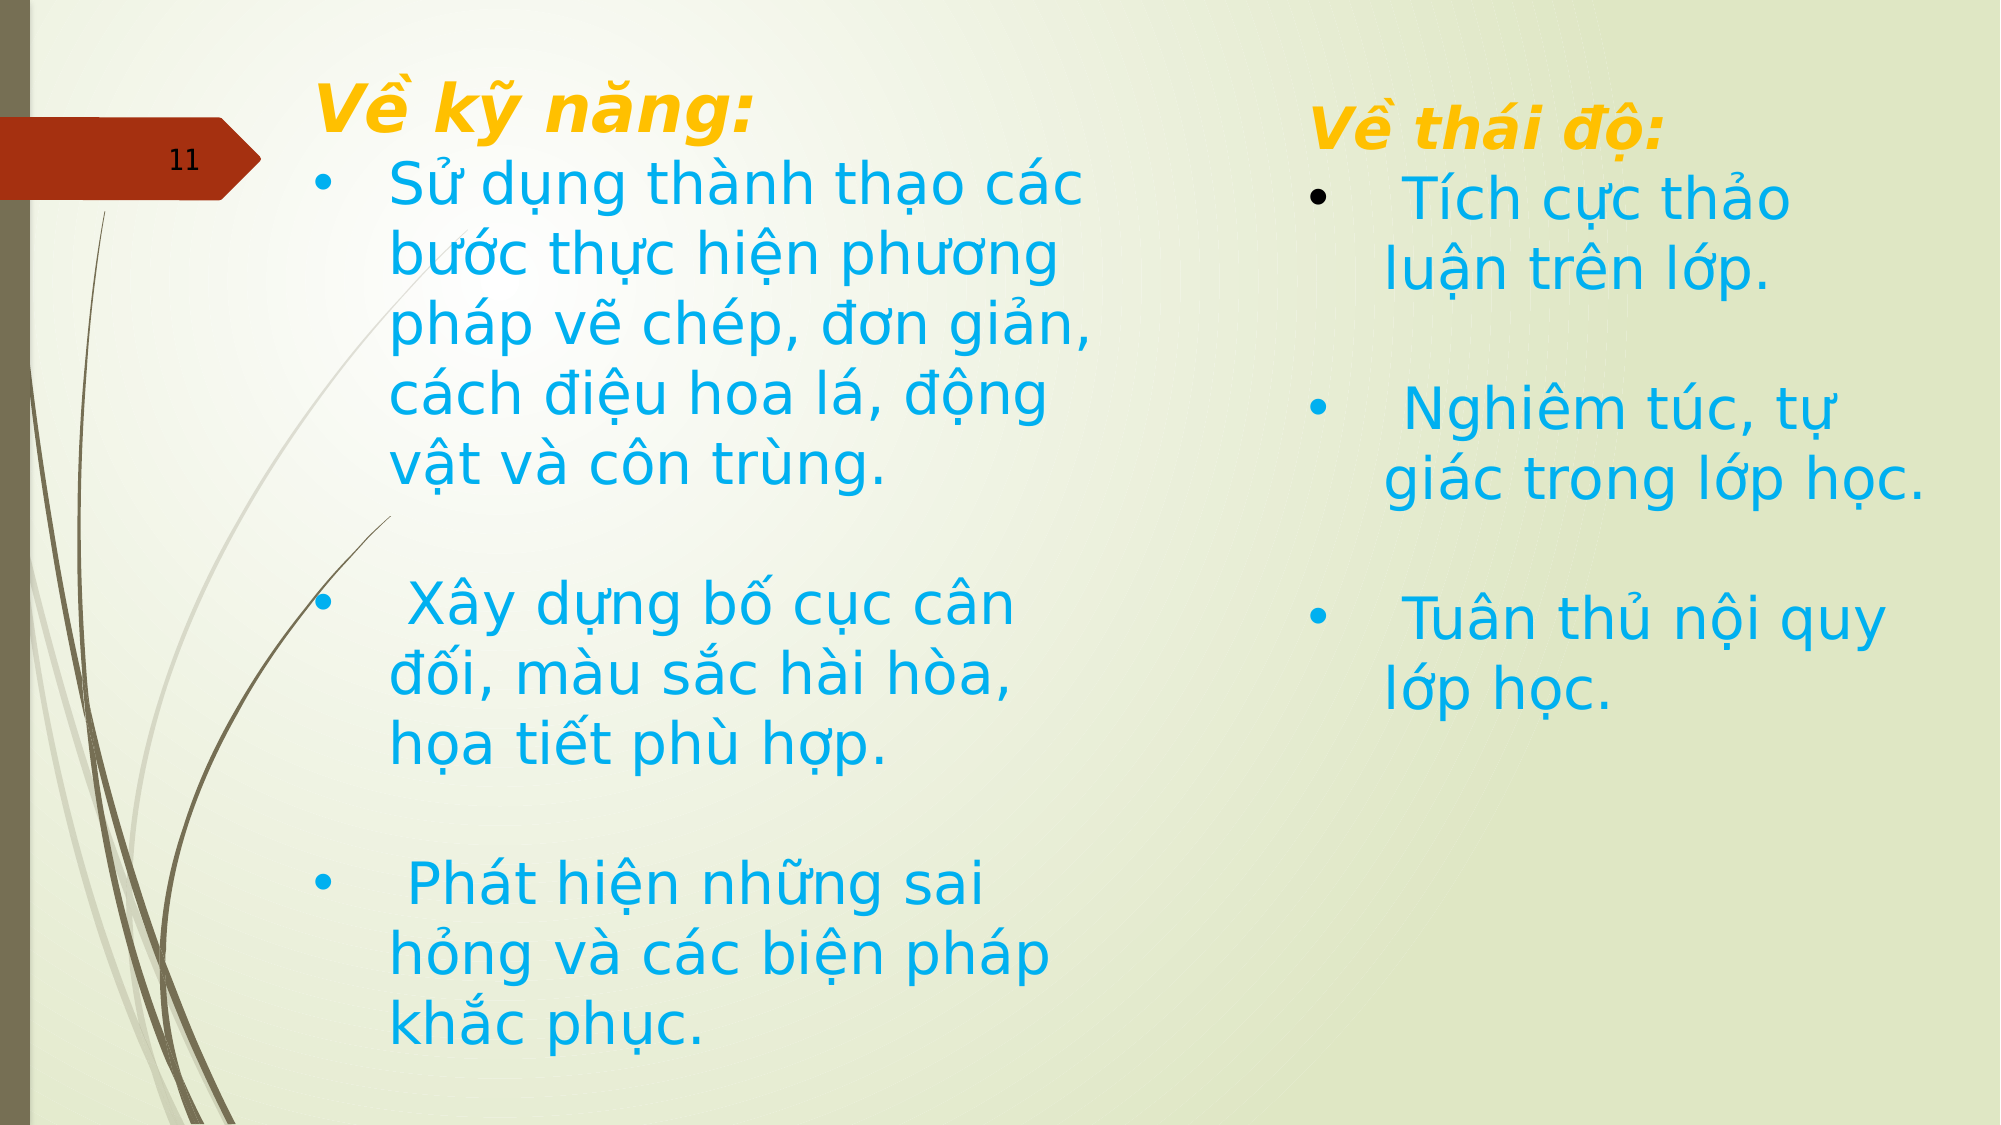

Về kỹ năng:
Sử dụng thành thạo các bước thực hiện phương pháp vẽ chép, đơn giản, cách điệu hoa lá, động vật và côn trùng.

 Xây dựng bố cục cân       đối, màu sắc hài hòa, họa tiết phù hợp.

 Phát hiện những sai hỏng và các biện pháp khắc phục.

Về thái độ:
 Tích cực thảo luận trên lớp.

 Nghiêm túc, tự giác trong lớp học.

 Tuân thủ nội quy lớp học.
11